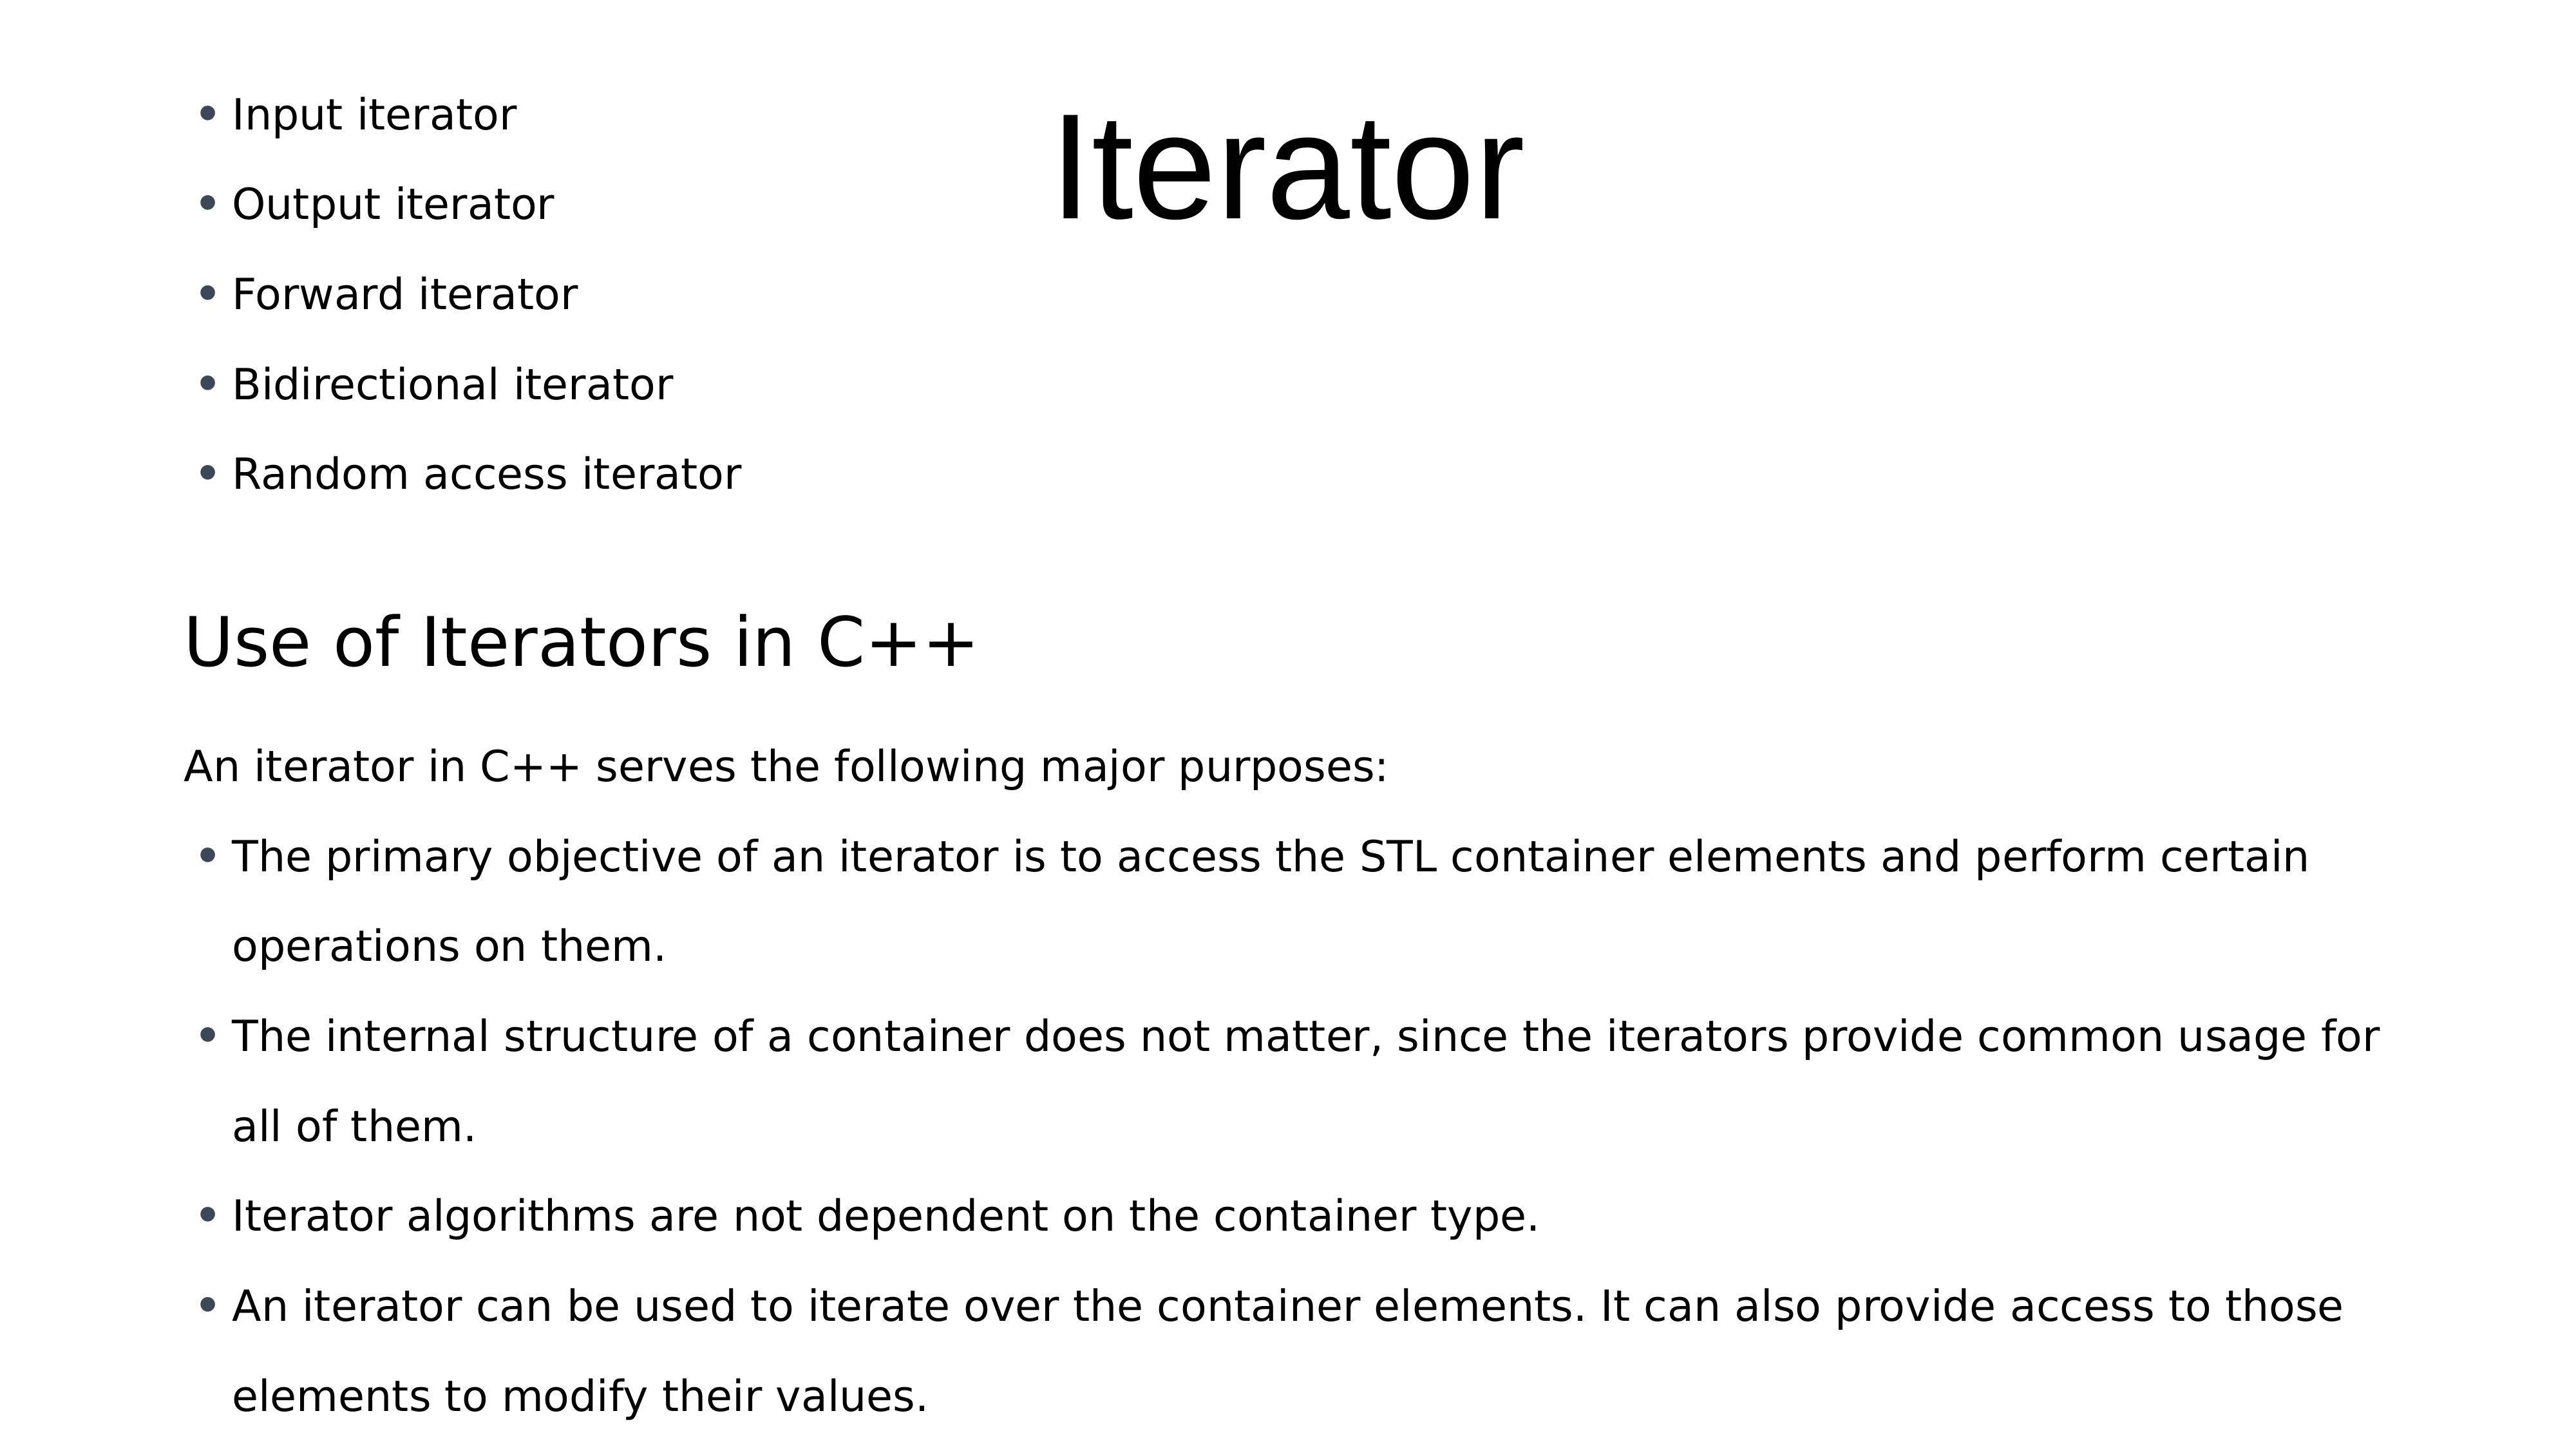

# Iterator
Input iterator
Output iterator
Forward iterator
Bidirectional iterator
Random access iterator
Use of Iterators in C++
An iterator in C++ serves the following major purposes:
The primary objective of an iterator is to access the STL container elements and perform certain operations on them.
The internal structure of a container does not matter, since the iterators provide common usage for all of them.
Iterator algorithms are not dependent on the container type.
An iterator can be used to iterate over the container elements. It can also provide access to those elements to modify their values.
Iterators follow a generic approach for STL container classes. This way, the programmers don’t need to learn about different iterators for different containers.